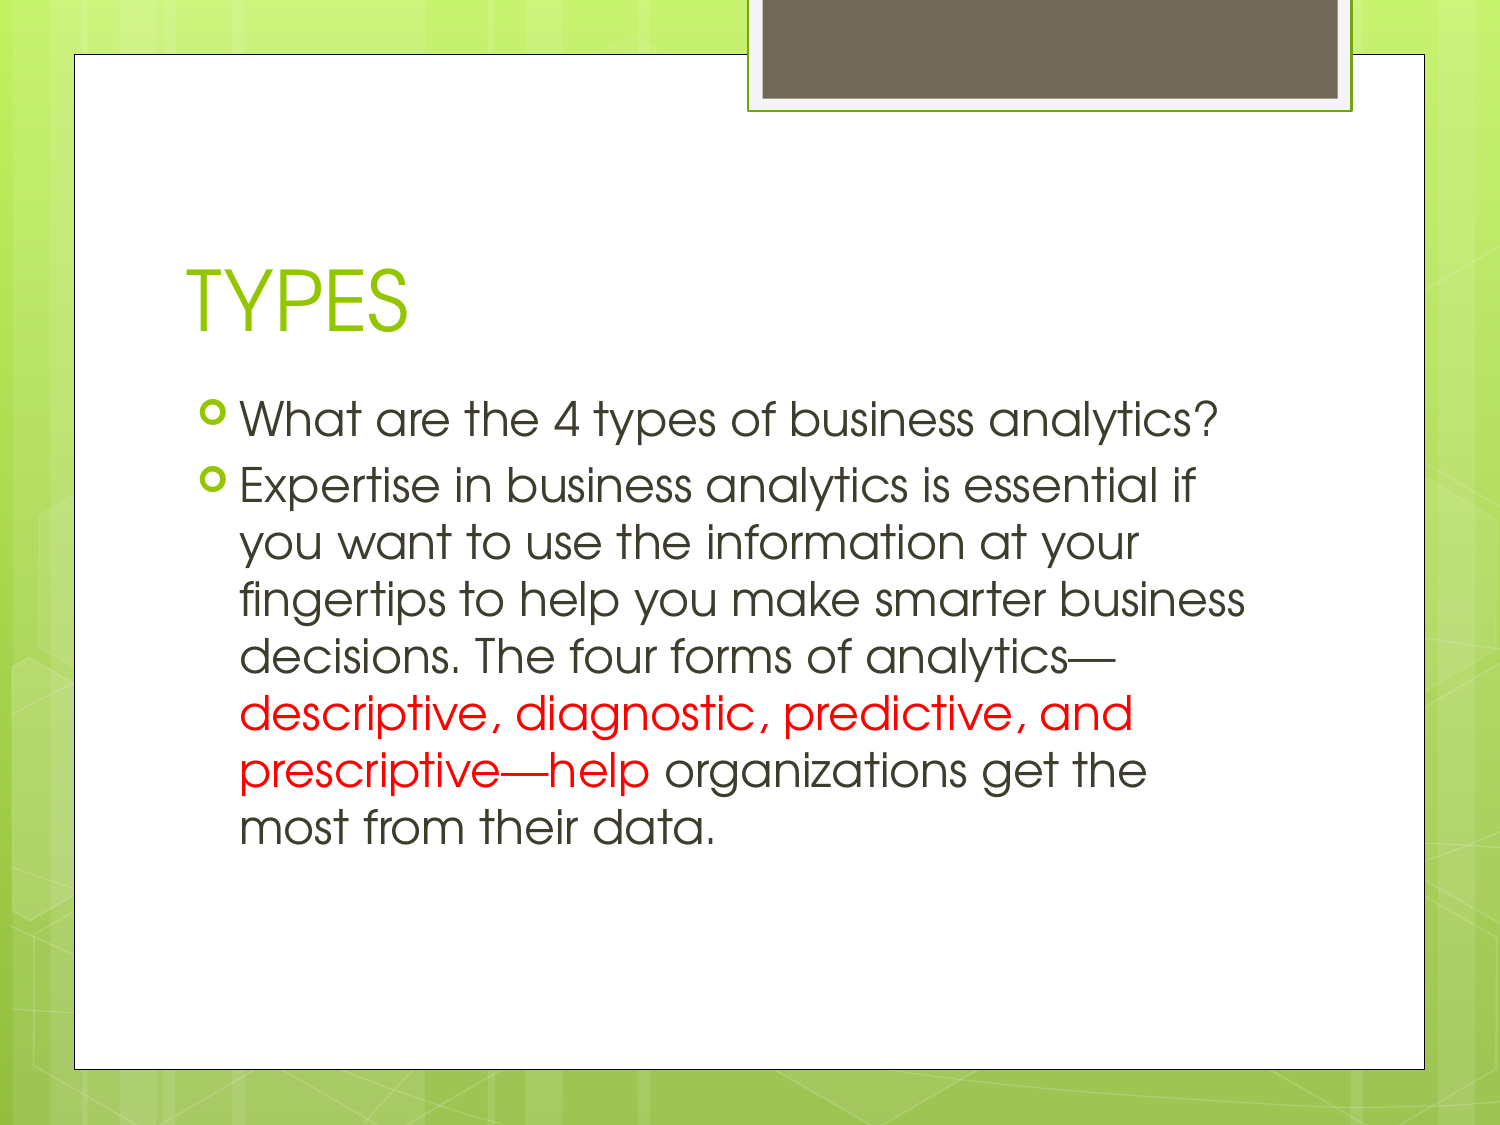

# TYPES
What are the 4 types of business analytics?
Expertise in business analytics is essential if you want to use the information at your fingertips to help you make smarter business decisions. The four forms of analytics—descriptive, diagnostic, predictive, and prescriptive—help organizations get the most from their data.